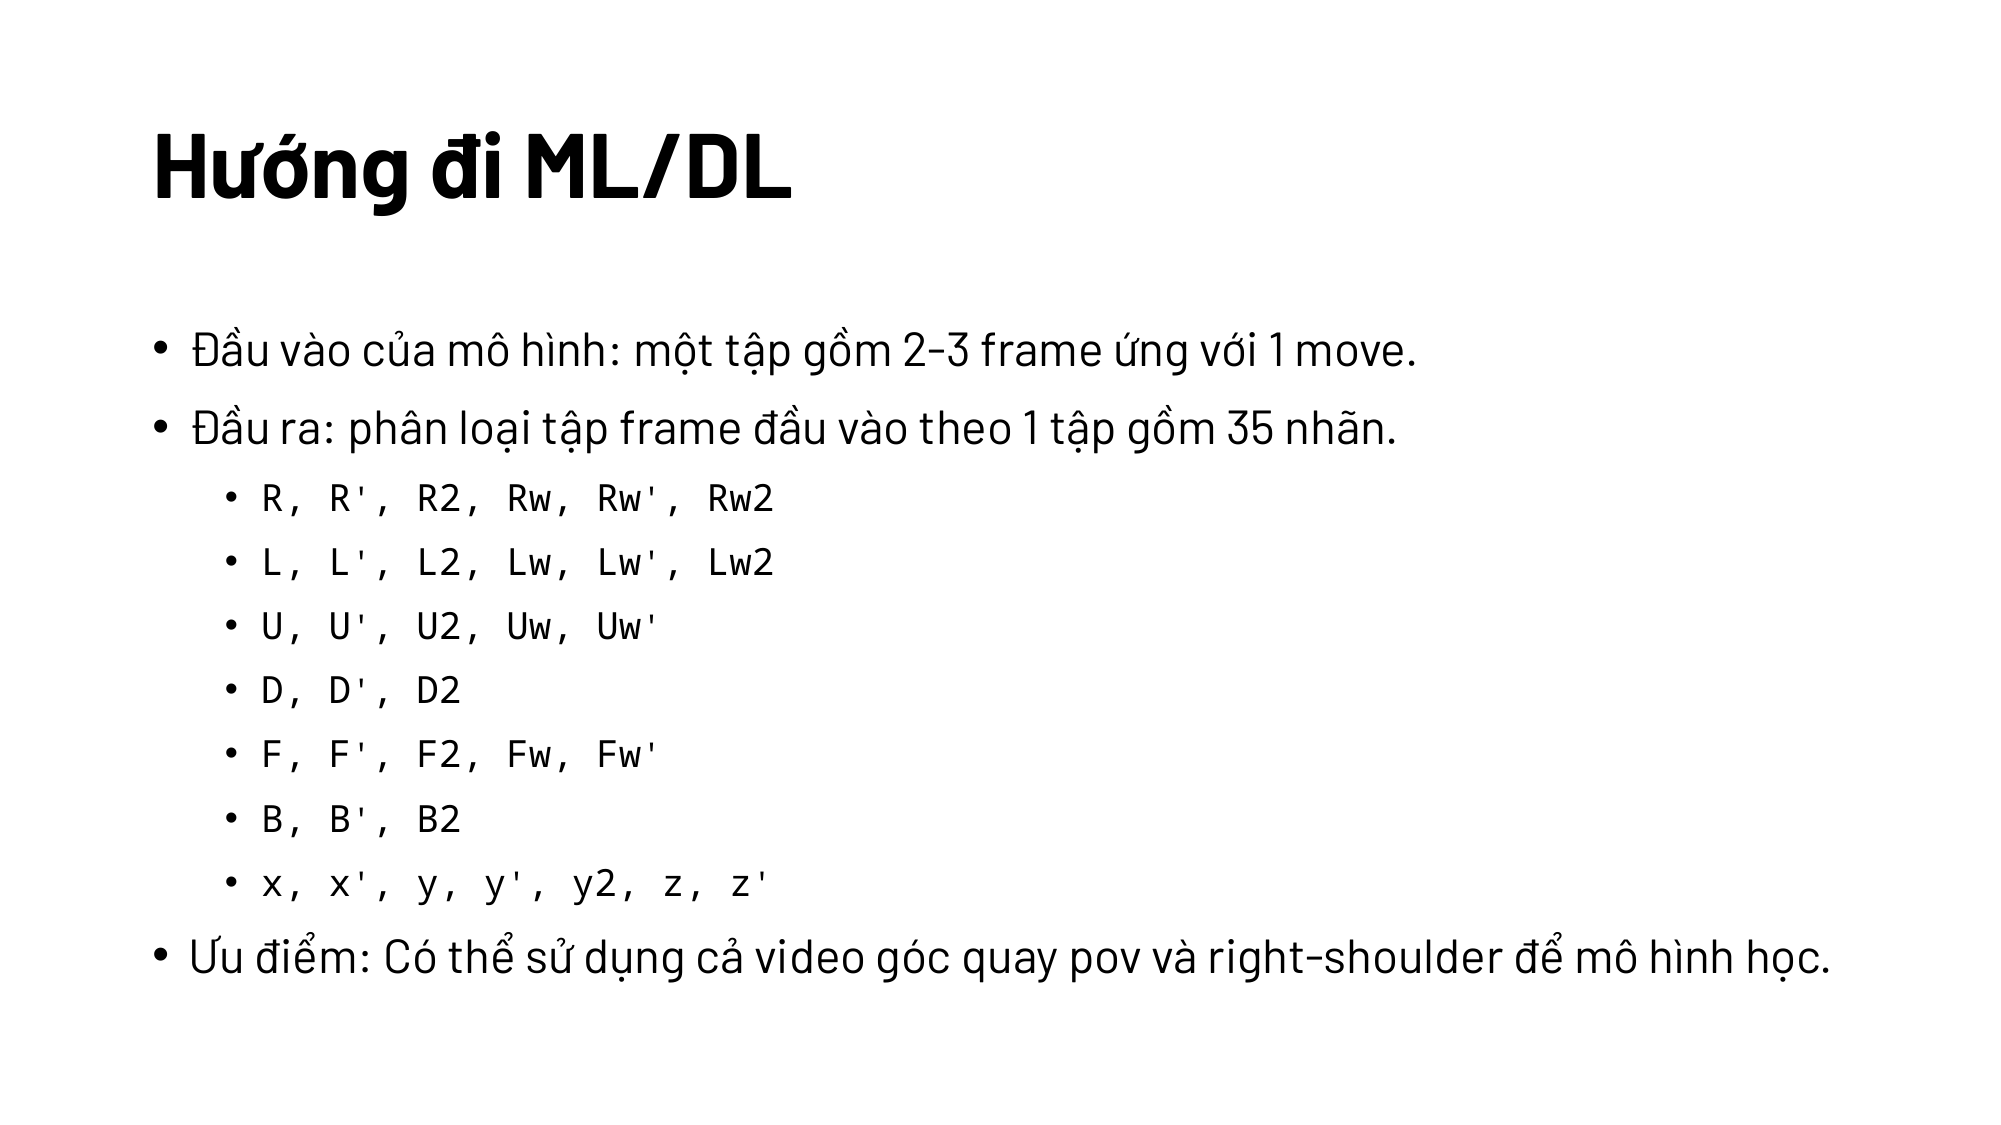

# Hướng đi ML/DL
Đầu vào của mô hình: một tập gồm 2-3 frame ứng với 1 move.
Đầu ra: phân loại tập frame đầu vào theo 1 tập gồm 35 nhãn.
R, R', R2, Rw, Rw', Rw2
L, L', L2, Lw, Lw', Lw2
U, U', U2, Uw, Uw'
D, D', D2
F, F', F2, Fw, Fw'
B, B', B2
x, x', y, y', y2, z, z'
Ưu điểm: Có thể sử dụng cả video góc quay pov và right-shoulder để mô hình học.